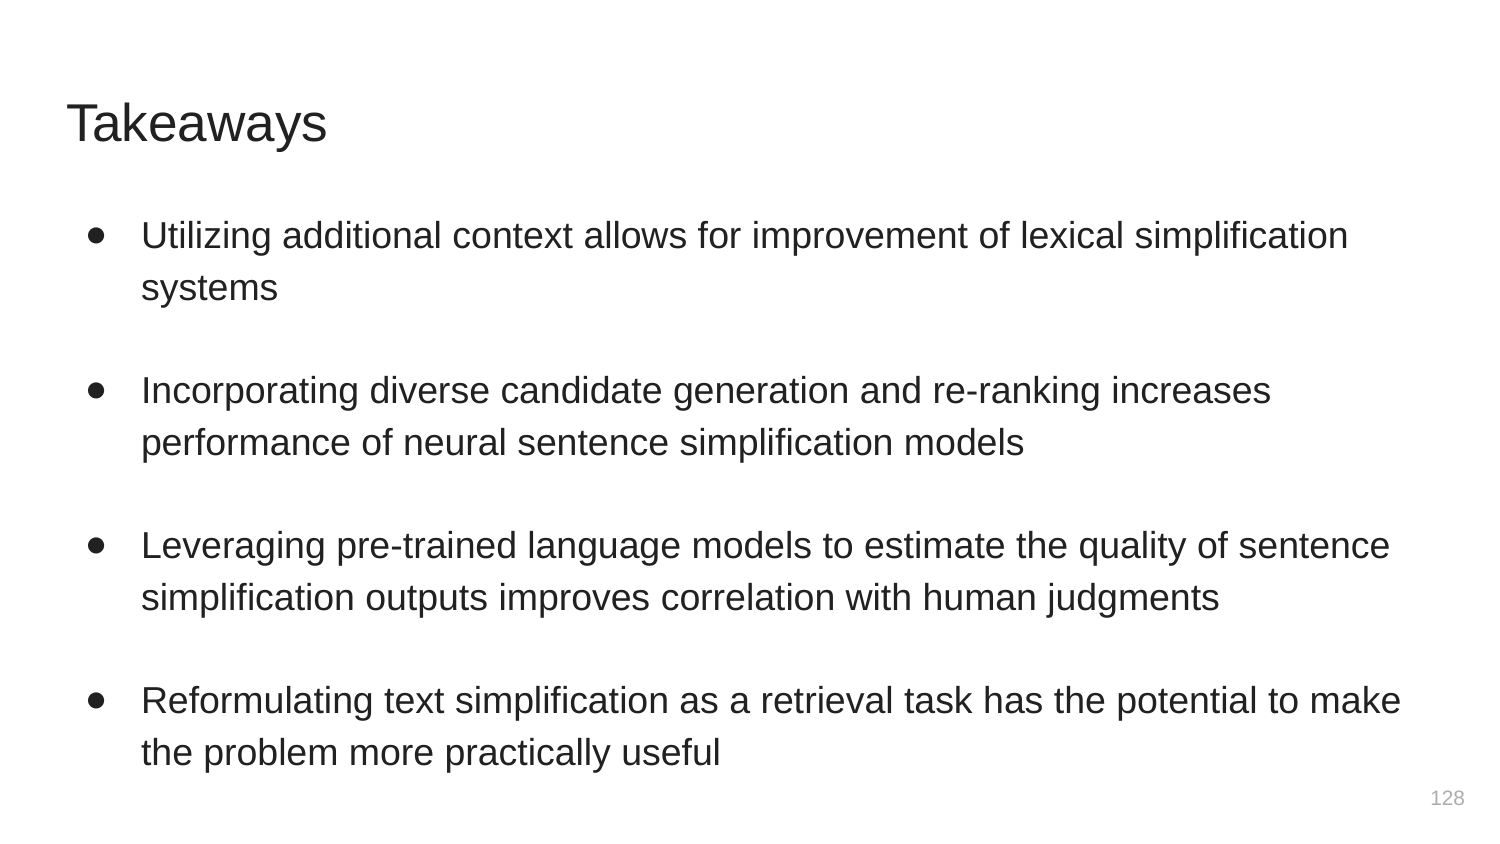

# Takeaways
Utilizing additional context allows for improvement of lexical simplification systems

Incorporating diverse candidate generation and re-ranking increases performance of neural sentence simplification models

Leveraging pre-trained language models to estimate the quality of sentence simplification outputs improves correlation with human judgments

Reformulating text simplification as a retrieval task has the potential to make the problem more practically useful
128